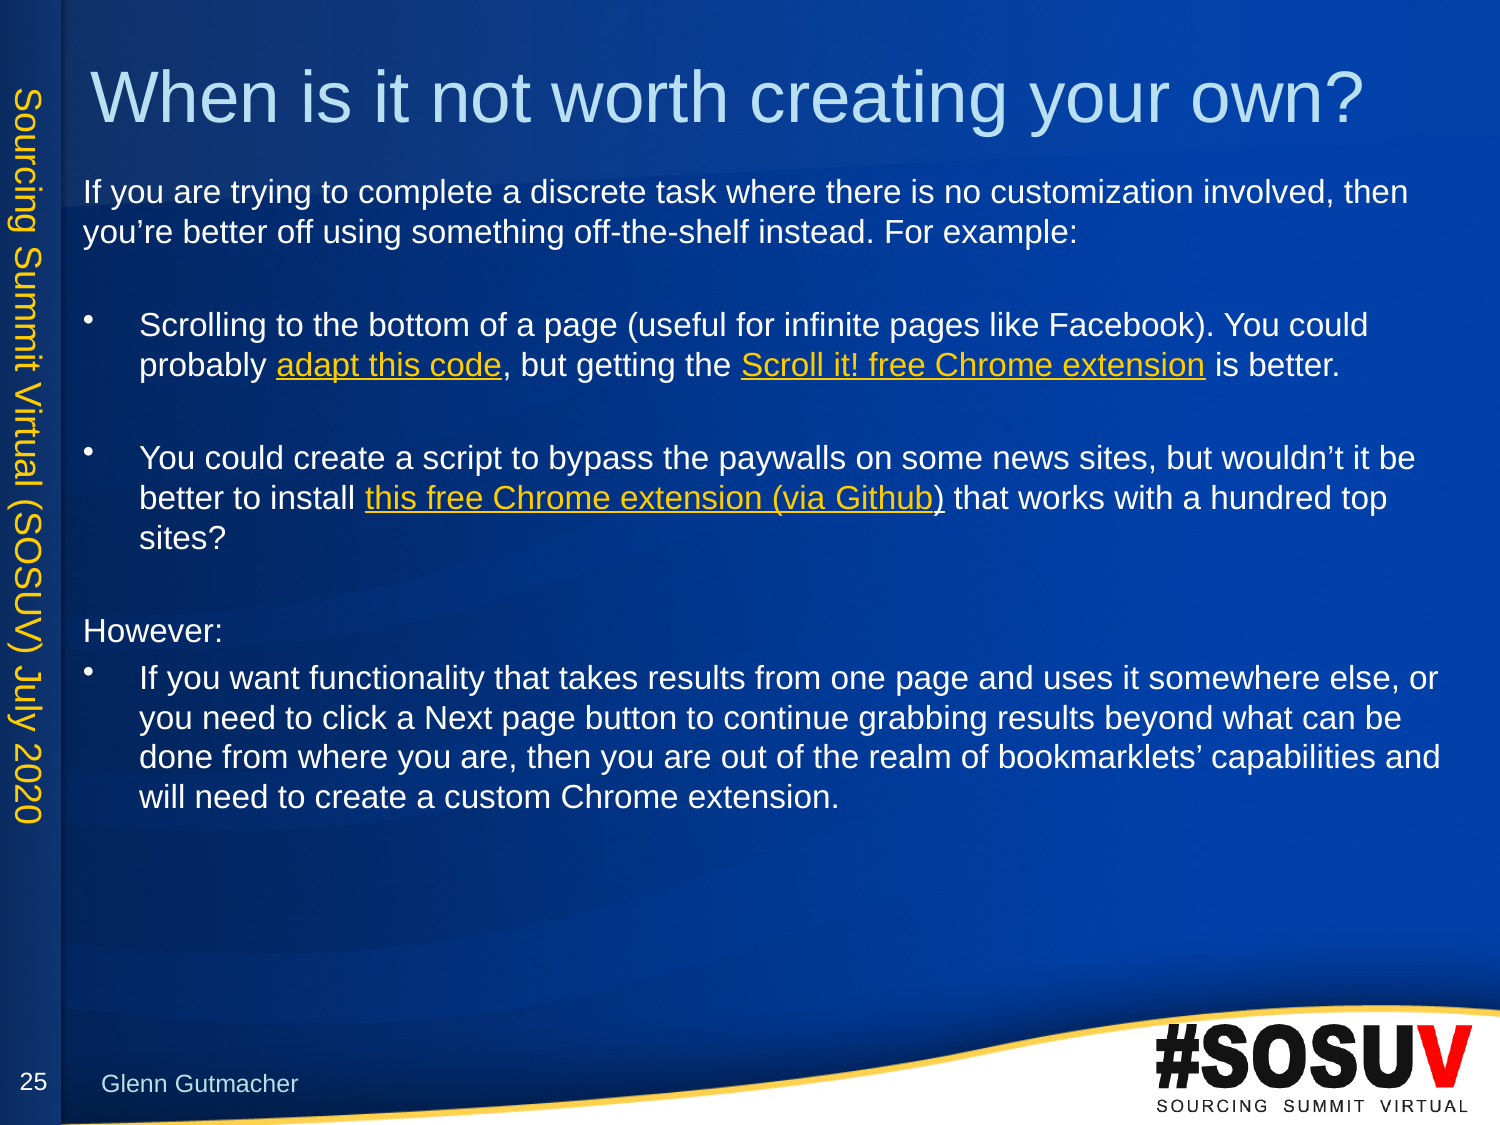

# When is it not worth creating your own?
If you are trying to complete a discrete task where there is no customization involved, then you’re better off using something off-the-shelf instead. For example:

Scrolling to the bottom of a page (useful for infinite pages like Facebook). You could probably adapt this code, but getting the Scroll it! free Chrome extension is better.

You could create a script to bypass the paywalls on some news sites, but wouldn’t it be better to install this free Chrome extension (via Github) that works with a hundred top sites?

However:
If you want functionality that takes results from one page and uses it somewhere else, or you need to click a Next page button to continue grabbing results beyond what can be done from where you are, then you are out of the realm of bookmarklets’ capabilities and will need to create a custom Chrome extension.
25